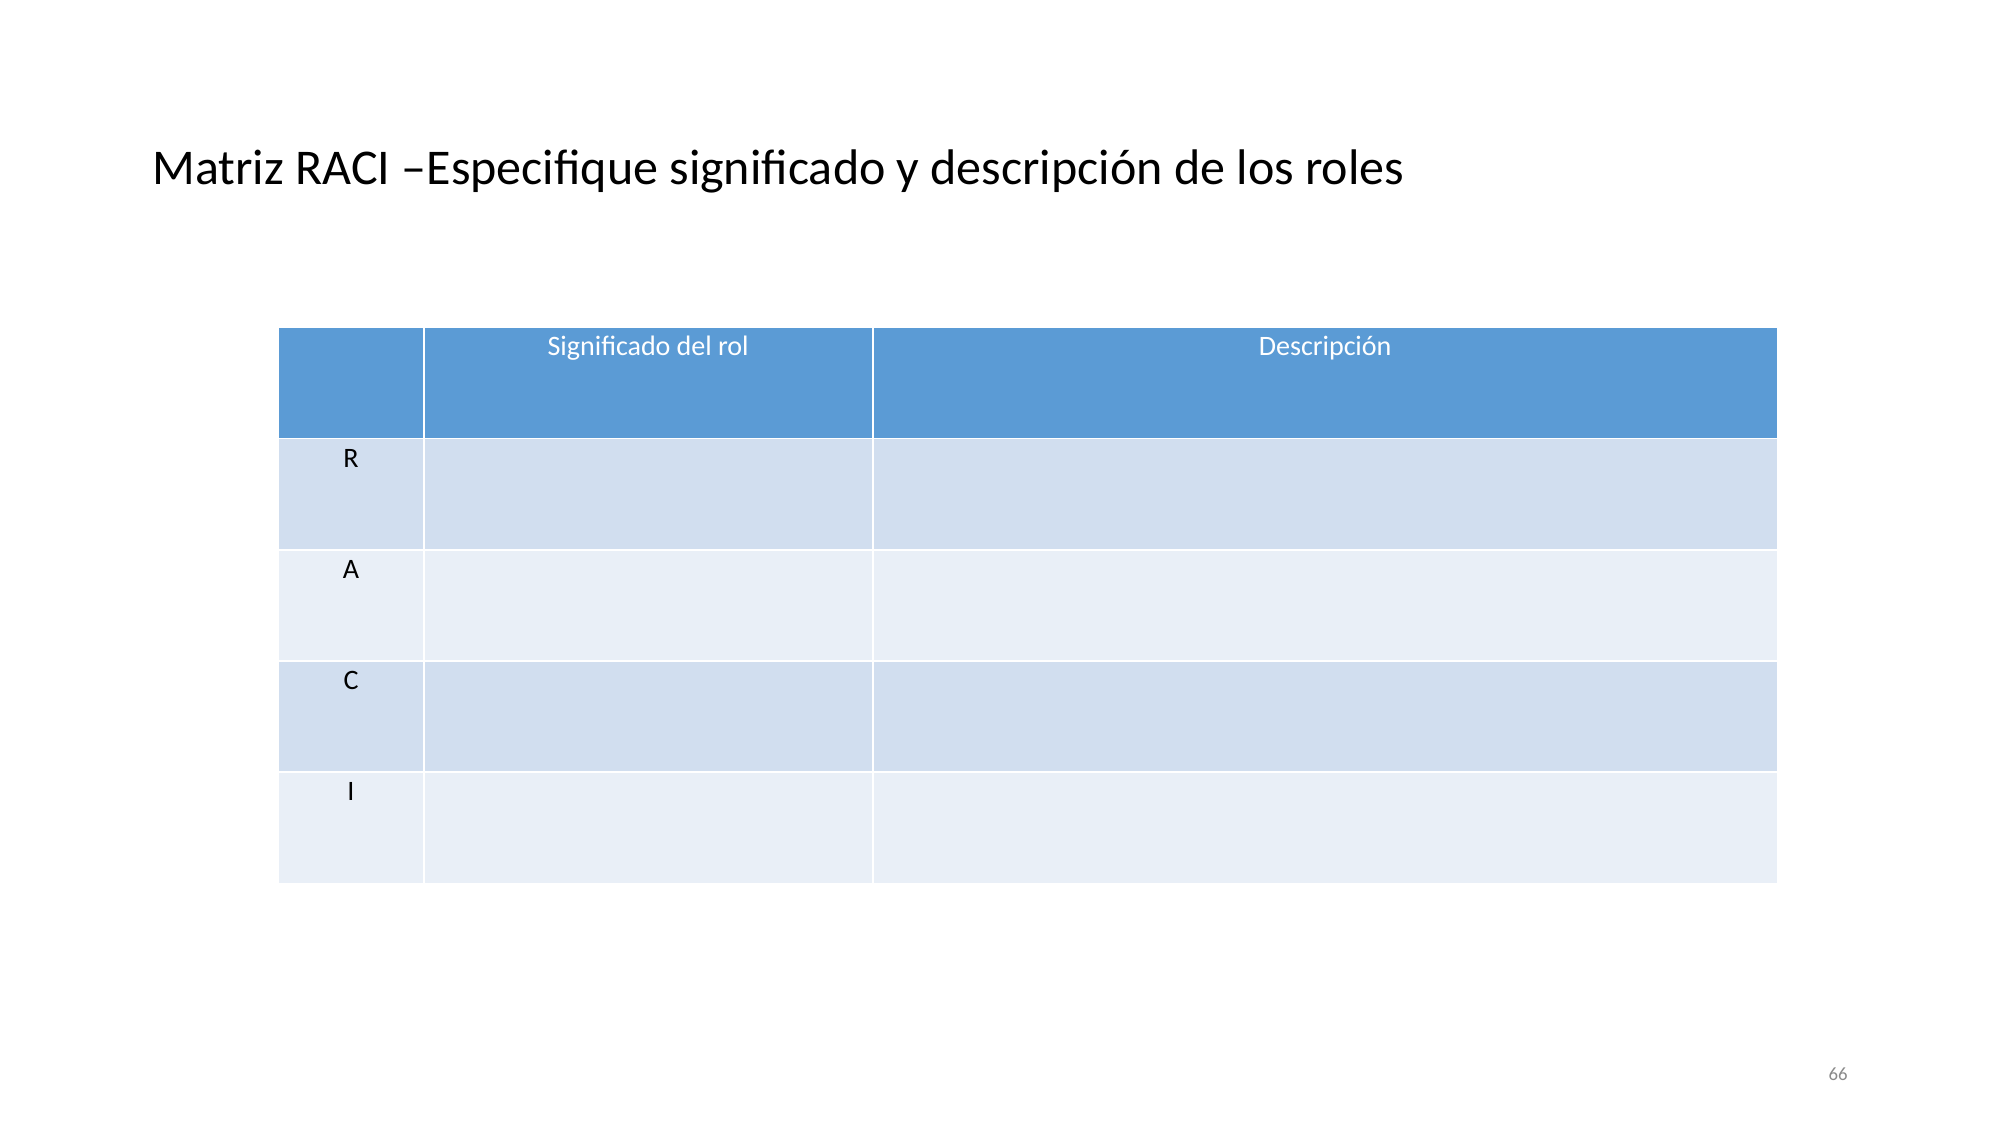

# Matriz RACI –Especifique significado y descripción de los roles
|  | Significado del rol | Descripción |
| --- | --- | --- |
| R |  |  |
| A |  |  |
| C |  |  |
| I |  |  |

66